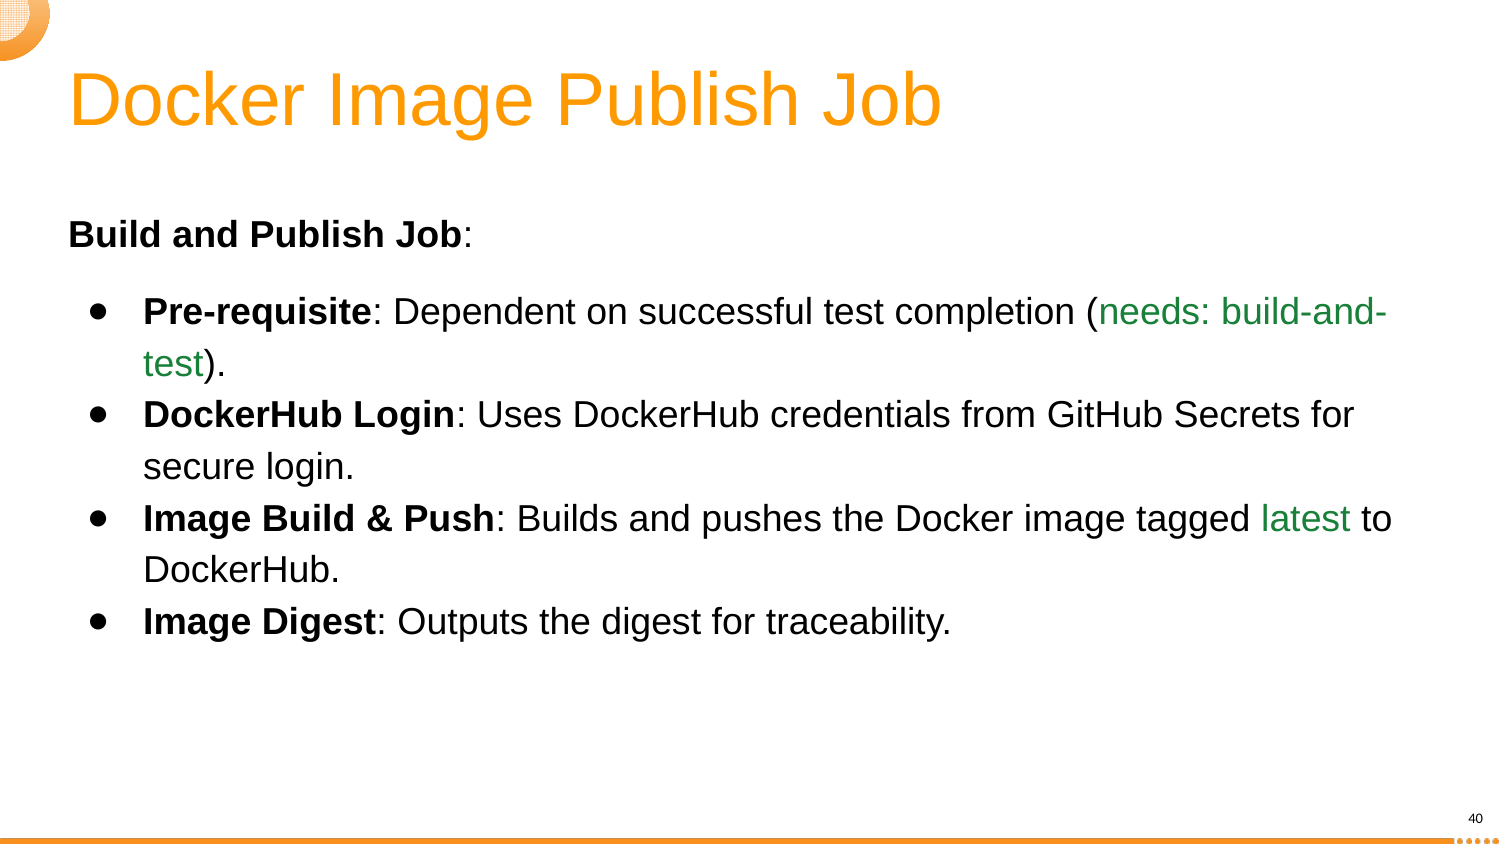

# Docker Image Publish Job
Build and Publish Job:
Pre-requisite: Dependent on successful test completion (needs: build-and-test).
DockerHub Login: Uses DockerHub credentials from GitHub Secrets for secure login.
Image Build & Push: Builds and pushes the Docker image tagged latest to DockerHub.
Image Digest: Outputs the digest for traceability.